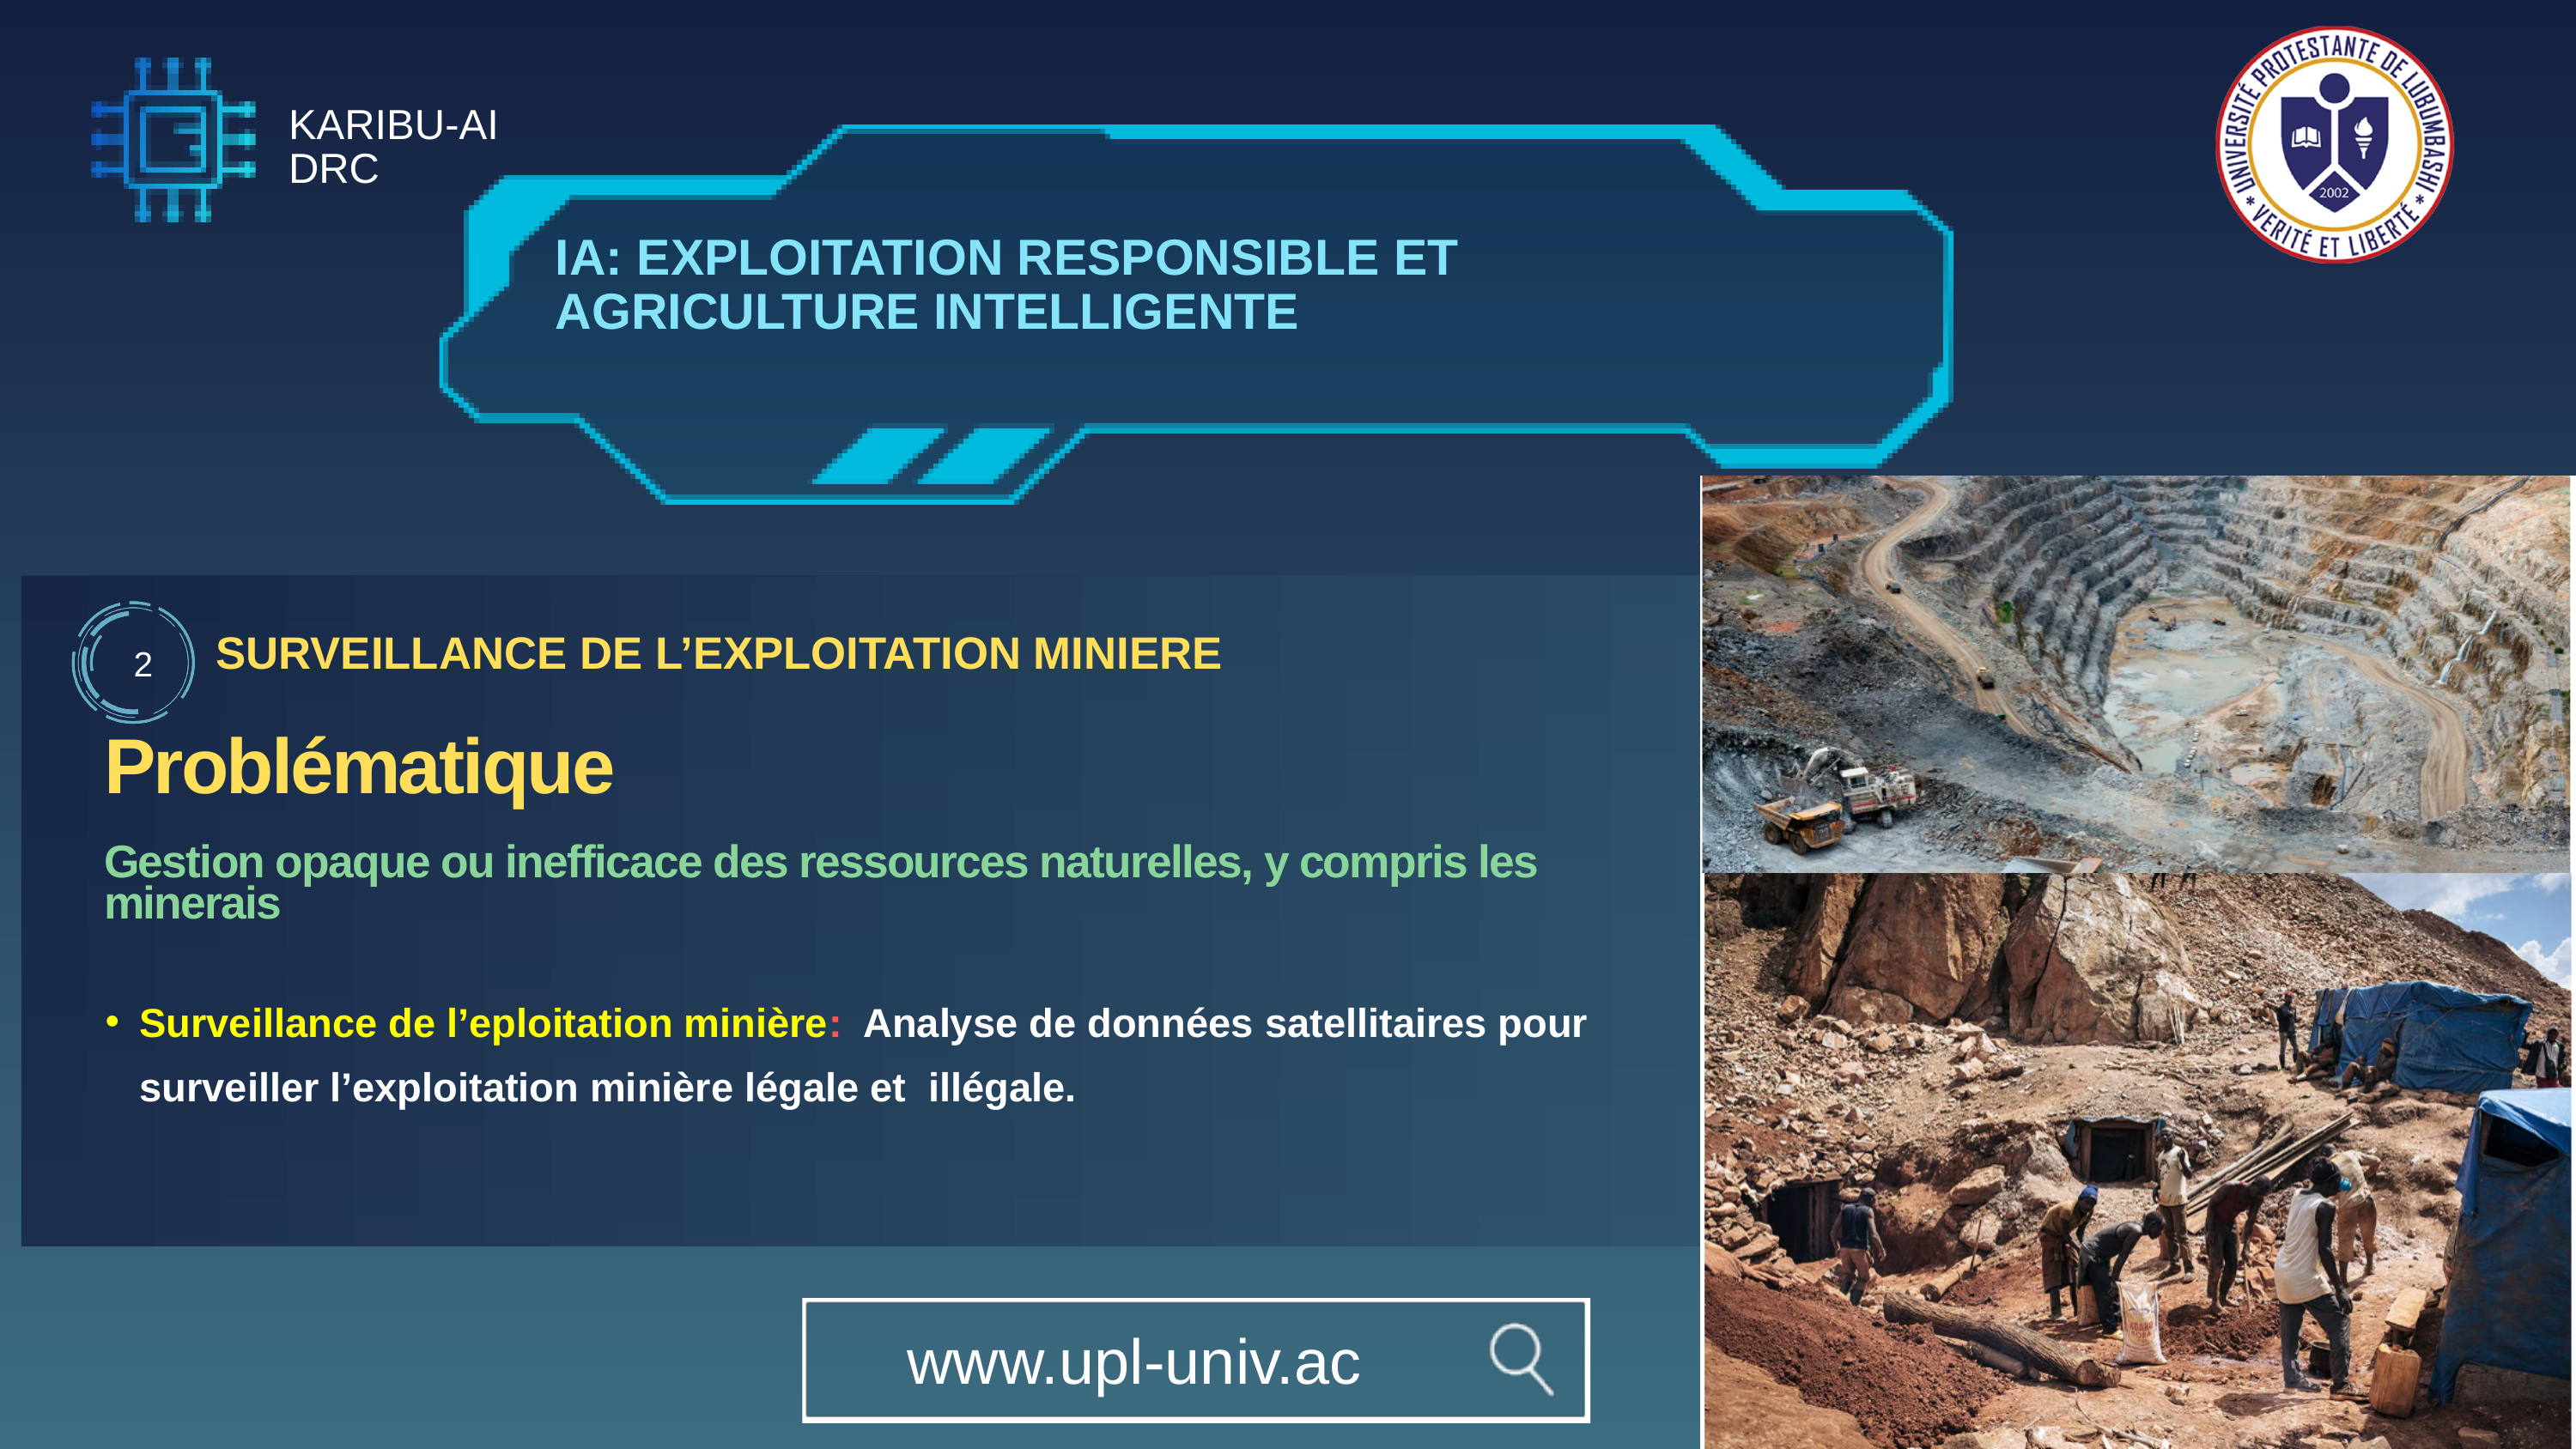

KARIBU-AI
DRC

IA: EXPLOITATION RESPONSIBLE ET AGRICULTURE INTELLIGENTE

SURVEILLANCE DE L’EXPLOITATION MINIERE
2
Problématique

Gestion opaque ou inefficace des ressources naturelles, y compris les minerais

Surveillance de l’eploitation minière:  Analyse de données satellitaires pour surveiller l’exploitation minière légale et  illégale.

www.upl-univ.ac